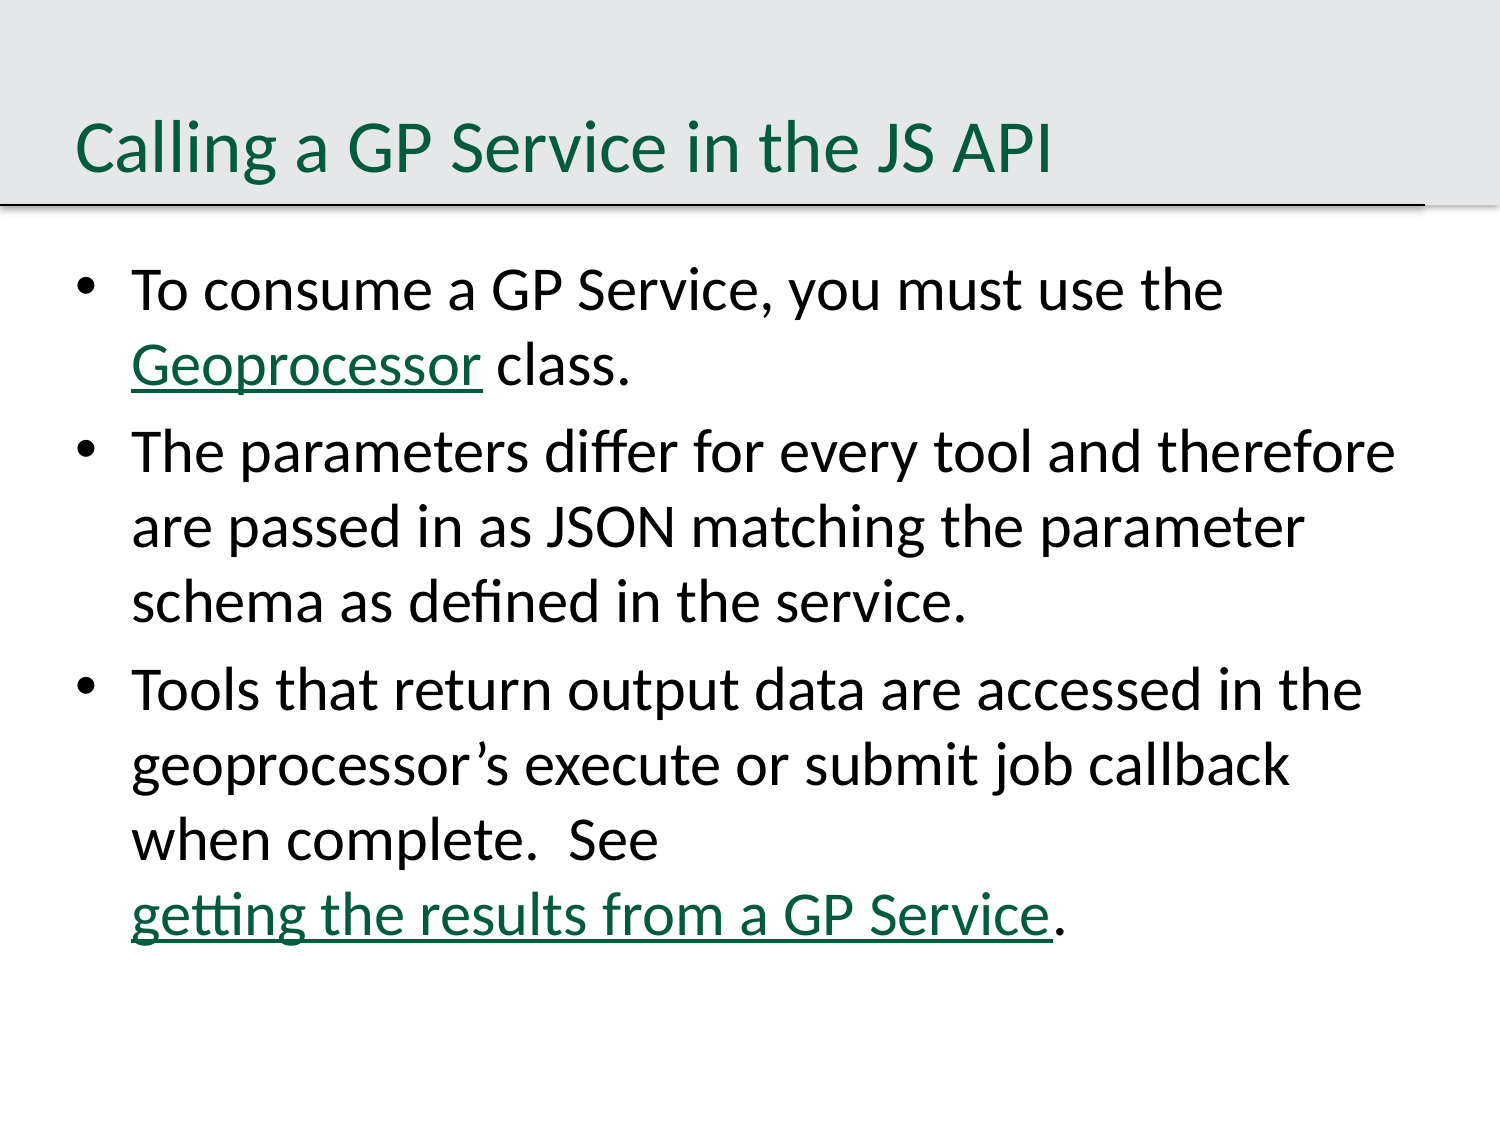

# Calling a GP Service in the JS API
To consume a GP Service, you must use the Geoprocessor class.
The parameters differ for every tool and therefore are passed in as JSON matching the parameter schema as defined in the service.
Tools that return output data are accessed in the geoprocessor’s execute or submit job callback when complete.  See getting the results from a GP Service.